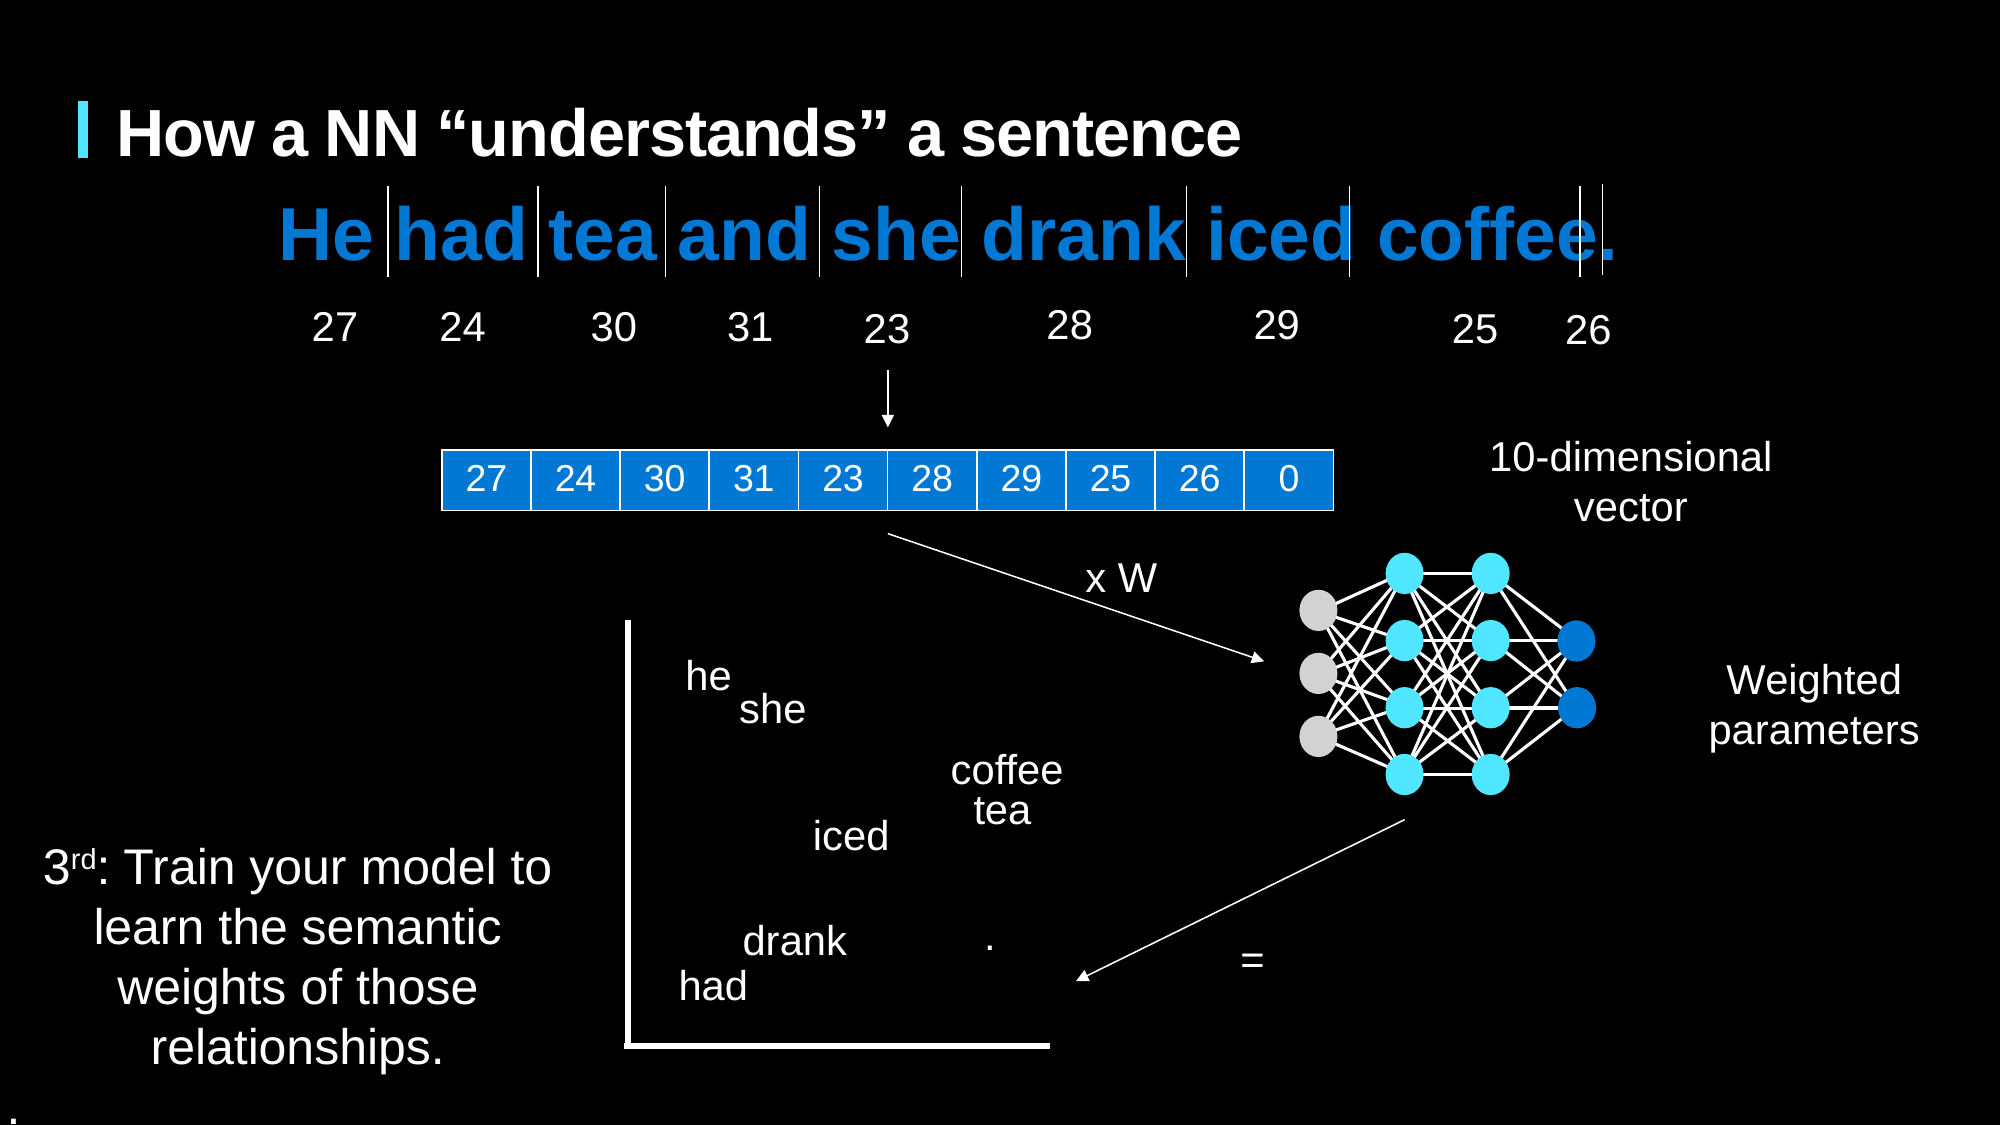

How a NN “understands” a sentence
He had tea and she drank iced coffee.
29
28
24
30
31
27
23
25
26
10-dimensional vector
| 27 | 24 | 30 | 31 | 23 | 28 | 29 | 25 | 26 | 0 |
| --- | --- | --- | --- | --- | --- | --- | --- | --- | --- |
x W

he
Weighted parameters
she
coffee
tea
iced
3rd: Train your model to learn the semantic weights of those relationships.
.
.
drank
=
had